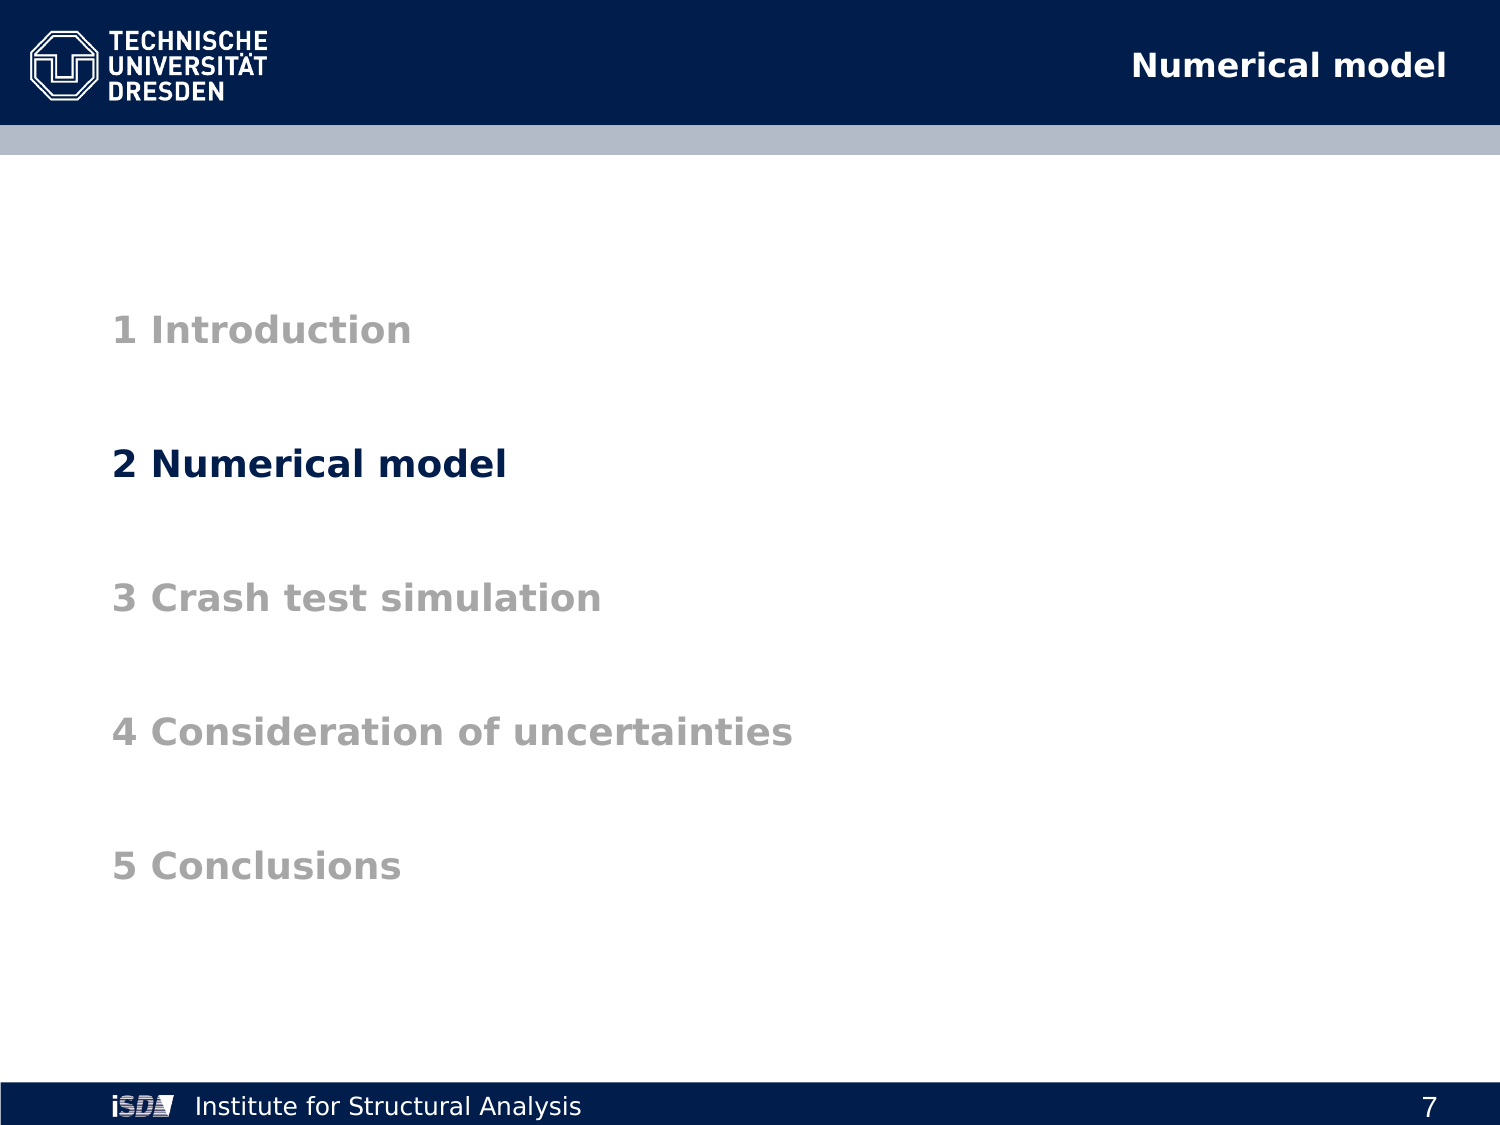

Numerical model
1 Introduction

2 Numerical model

3 Crash test simulation

4 Consideration of uncertainties

5 Conclusions
7
Institute for Structural Analysis